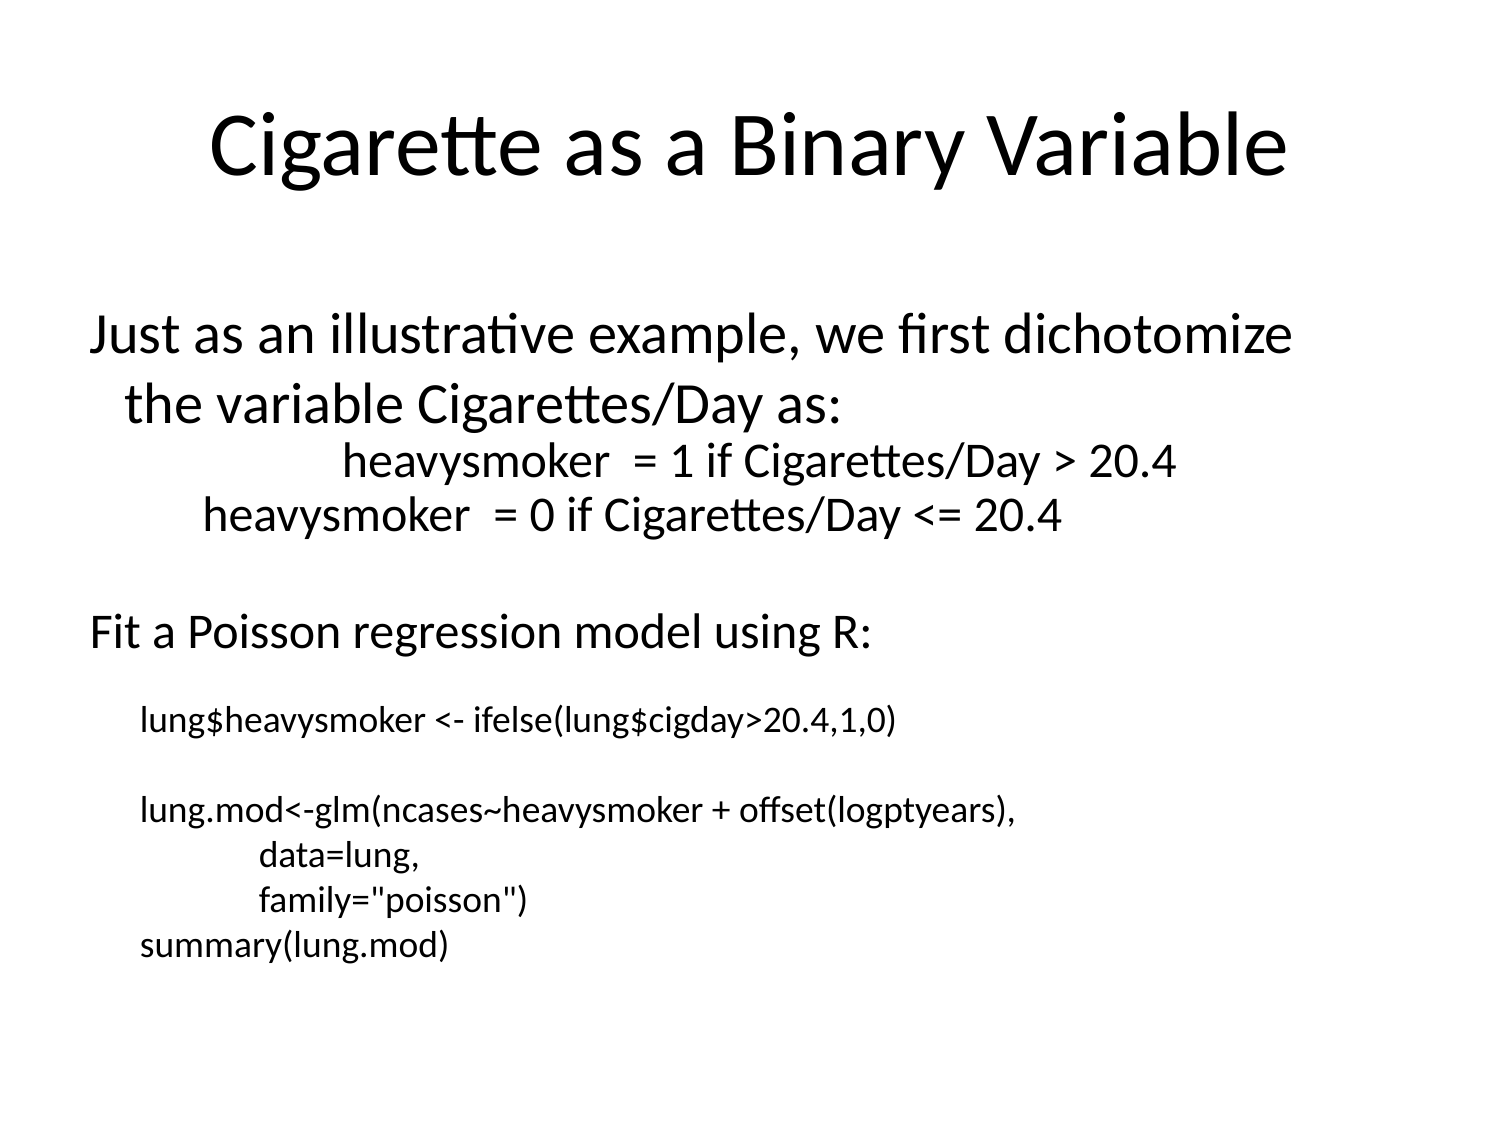

# Cigarette as a Binary Variable
Just as an illustrative example, we first dichotomize the variable Cigarettes/Day as:
    	      heavysmoker  = 1 if Cigarettes/Day > 20.4
          heavysmoker  = 0 if Cigarettes/Day <= 20.4

Fit a Poisson regression model using R:

lung$heavysmoker <- ifelse(lung$cigday>20.4,1,0)

lung.mod<-glm(ncases~heavysmoker + offset(logptyears),
              data=lung,
              family="poisson")
summary(lung.mod)